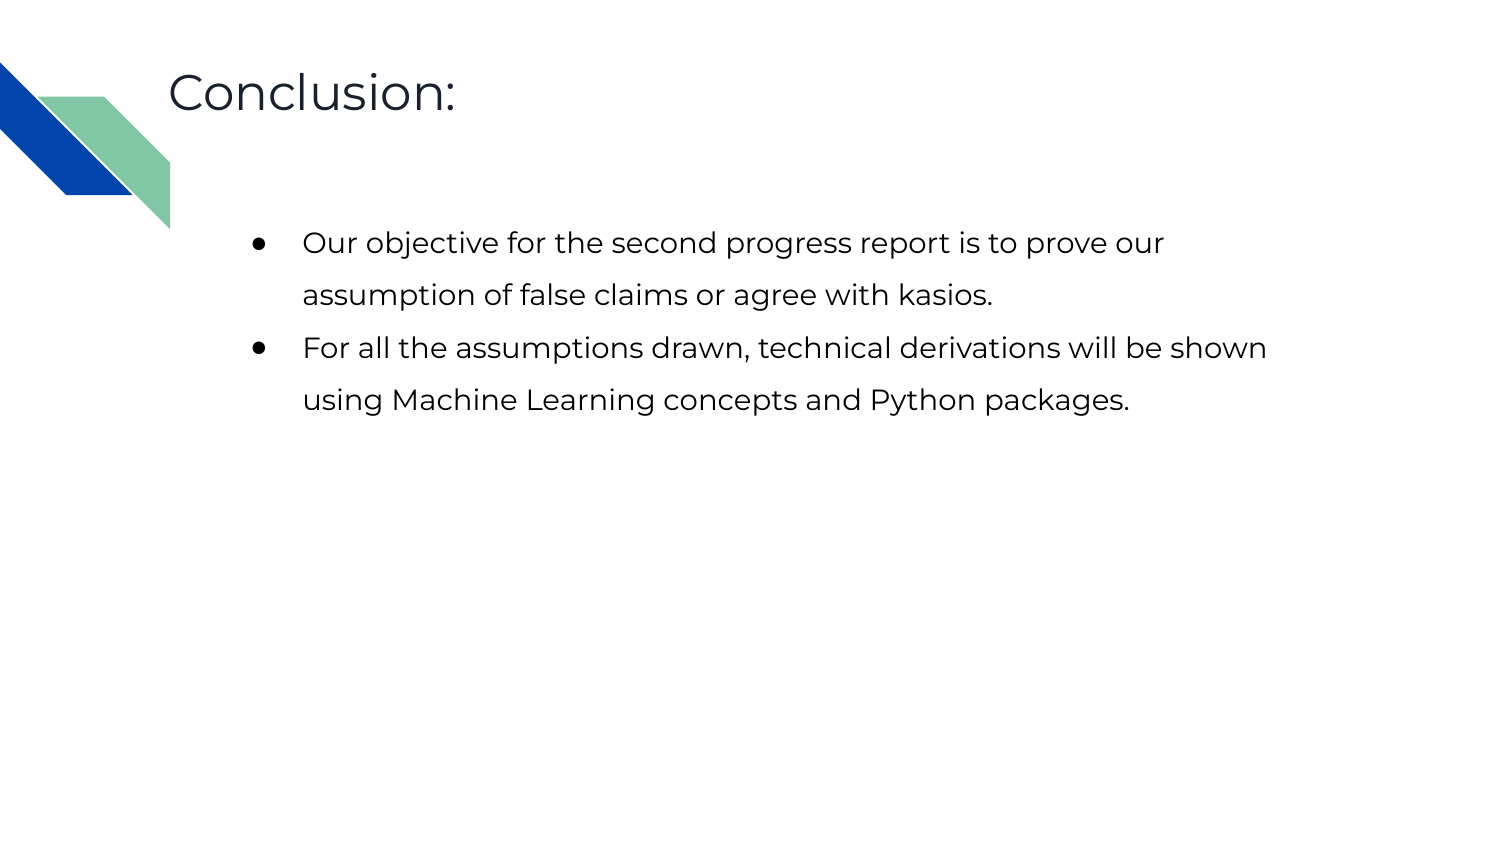

# Conclusion:
Our objective for the second progress report is to prove our assumption of false claims or agree with kasios.
For all the assumptions drawn, technical derivations will be shown using Machine Learning concepts and Python packages.